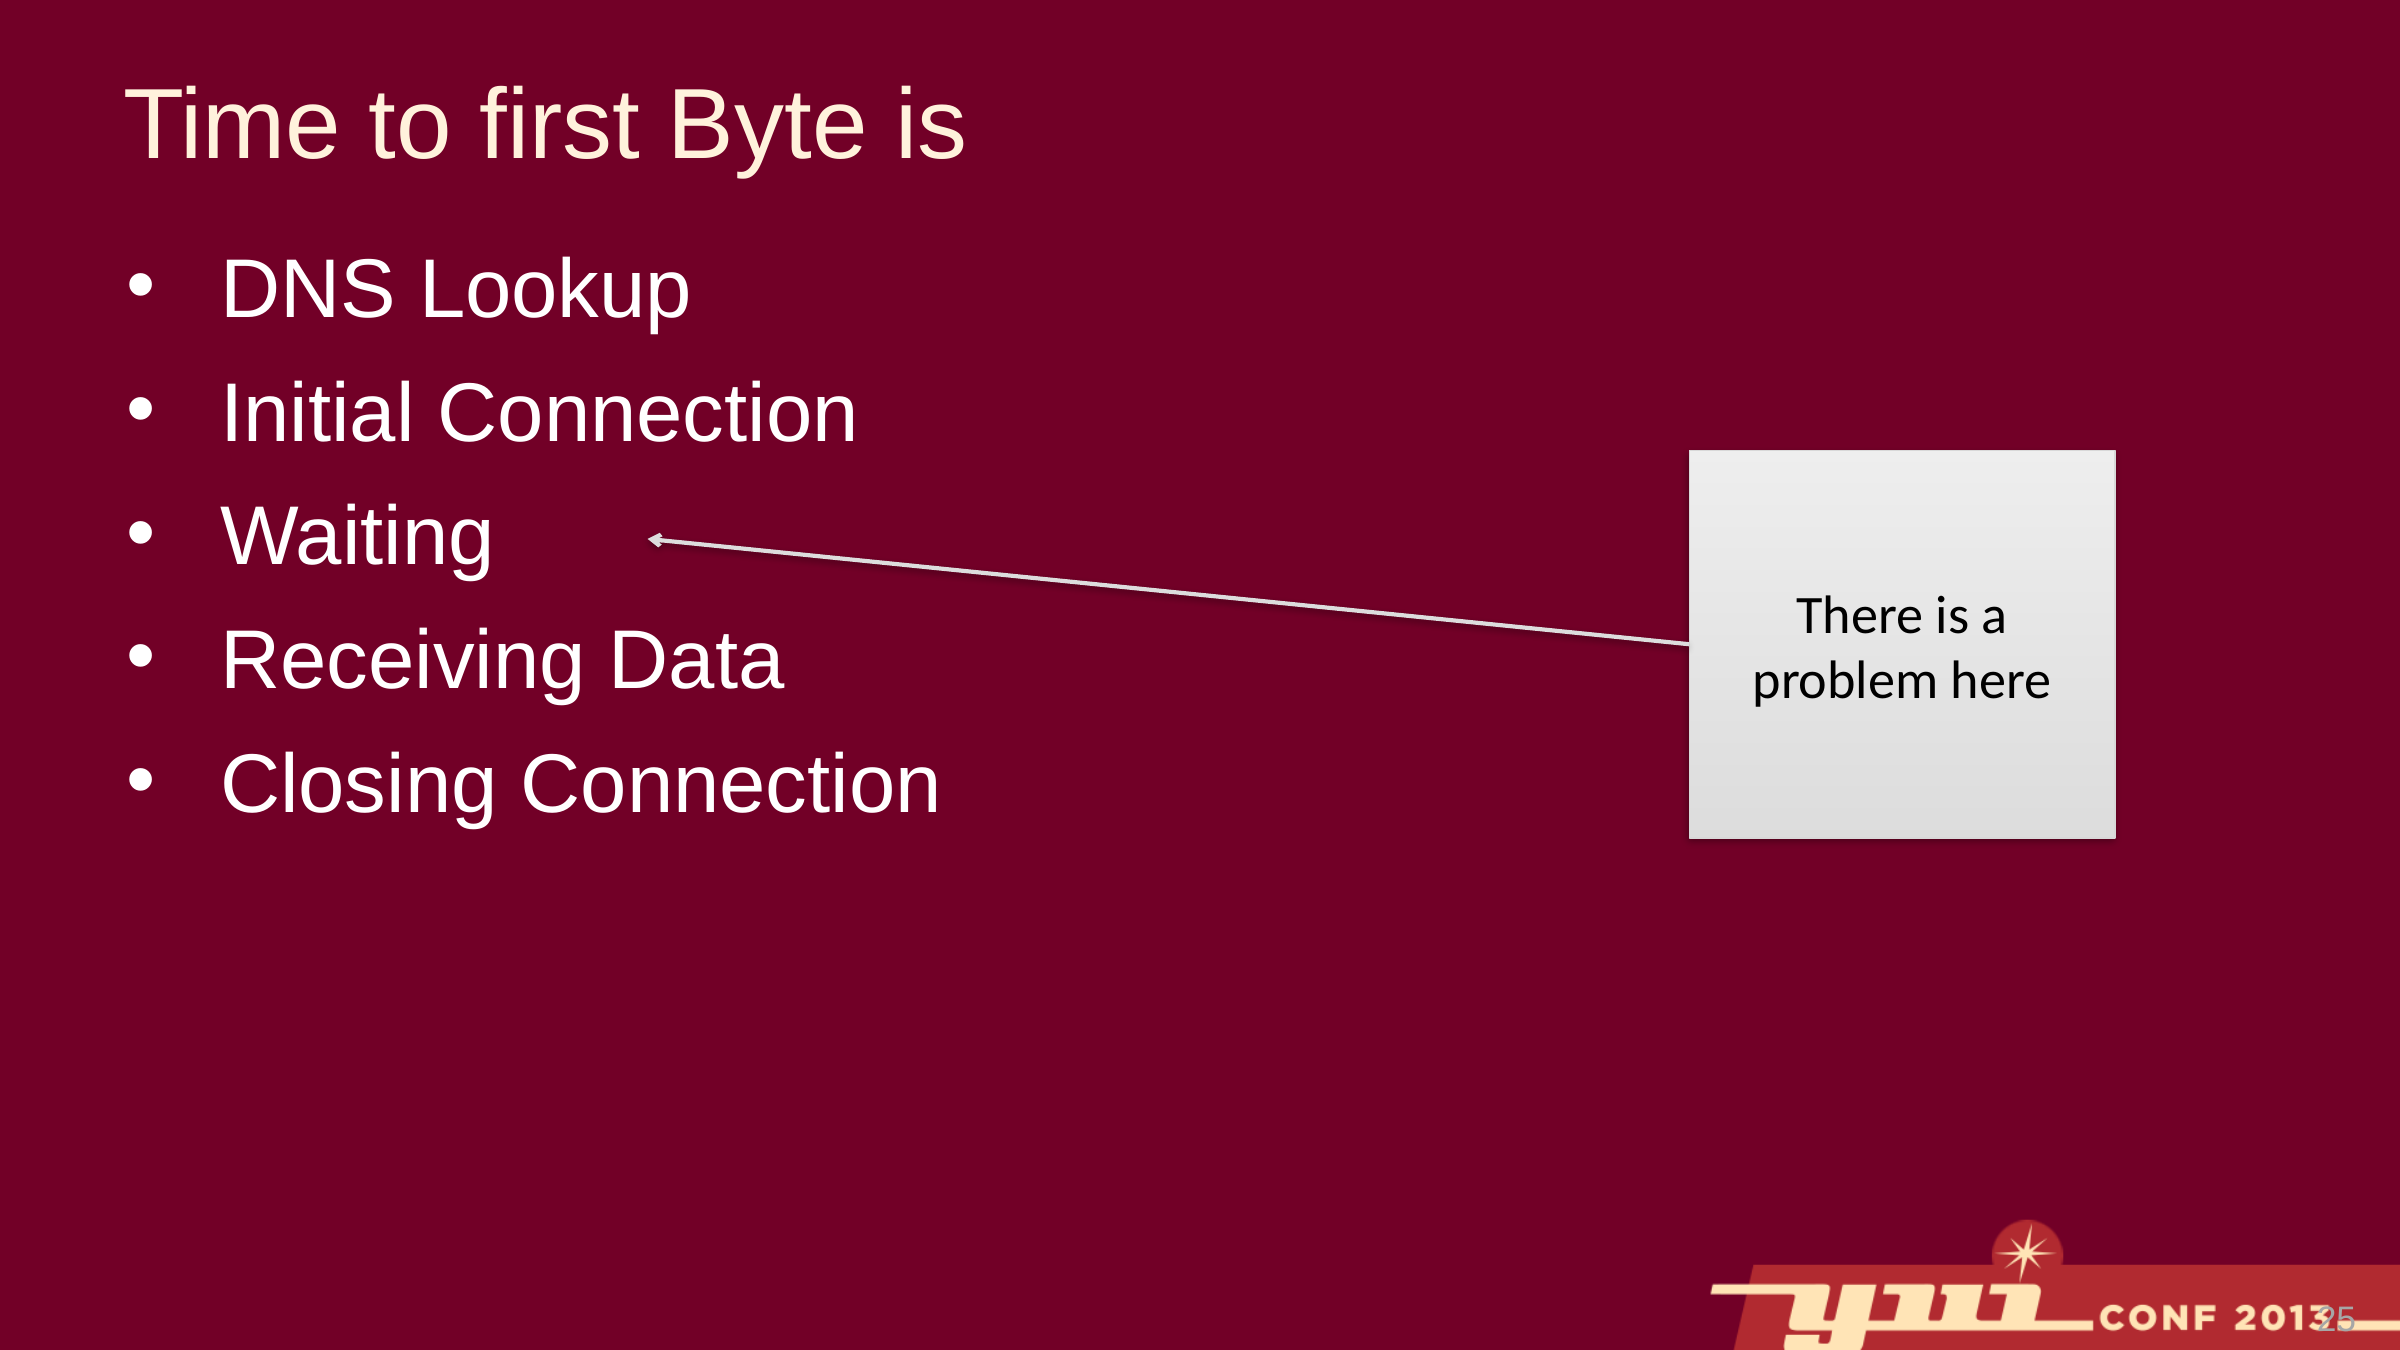

# Time to first Byte is
DNS Lookup
Initial Connection
Waiting
Receiving Data
Closing Connection
There is a problem here
25